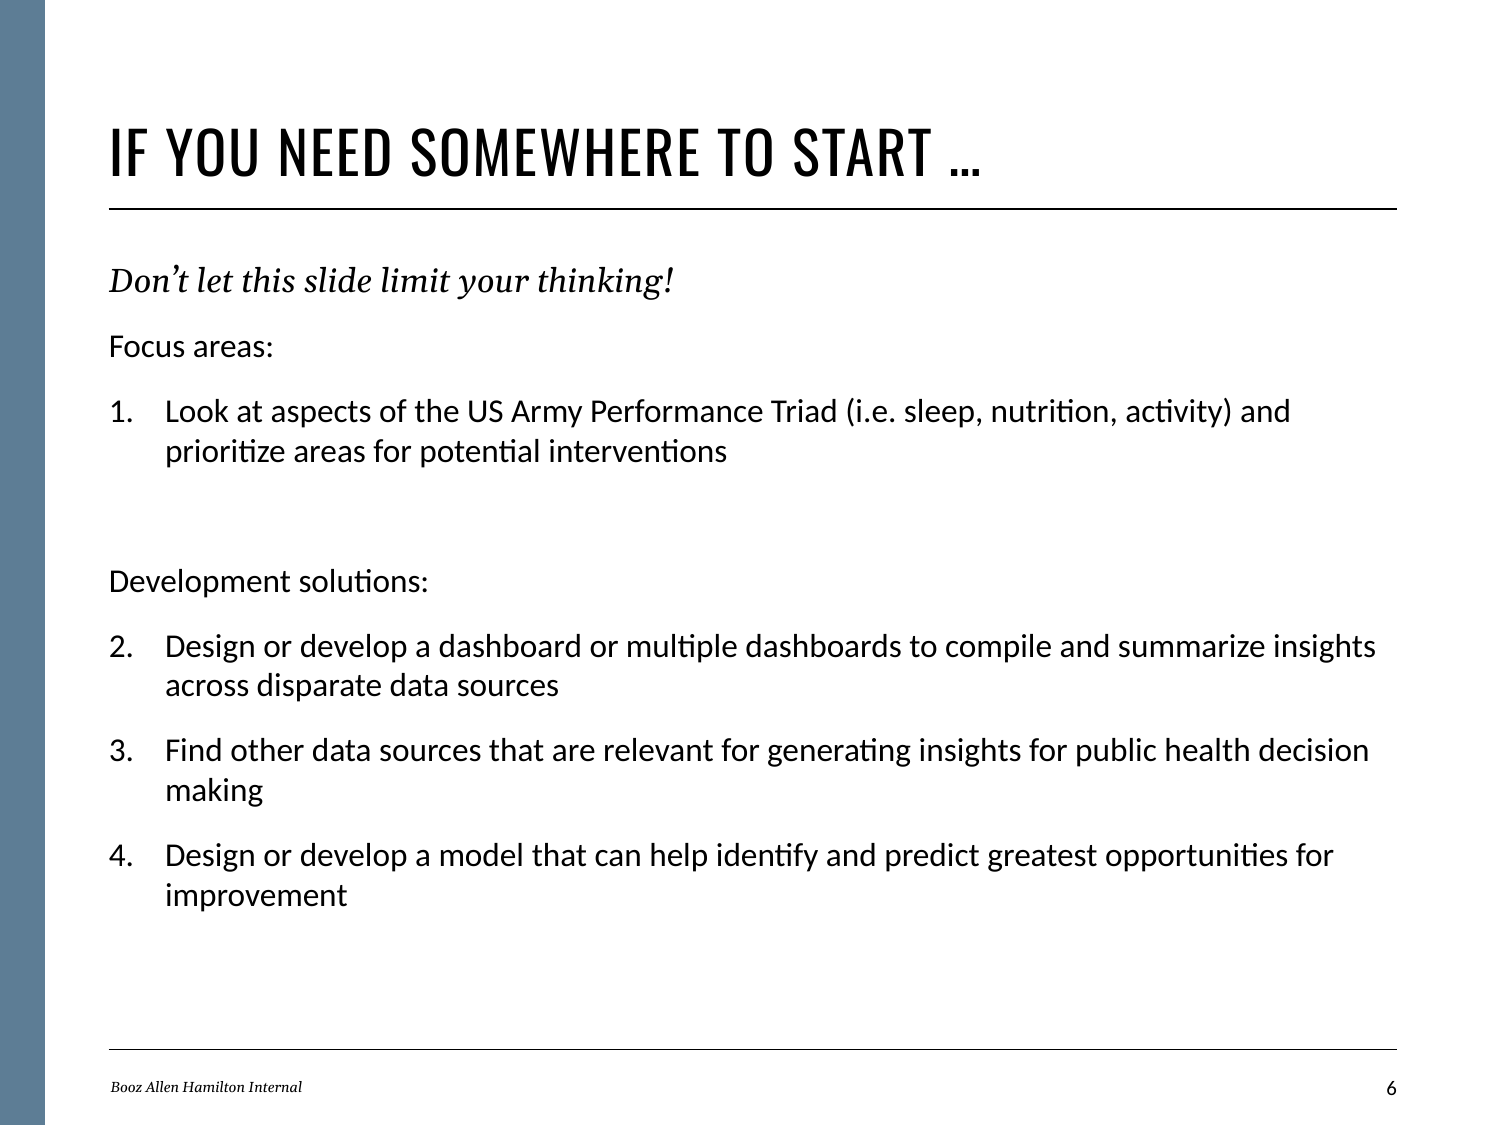

# If you need Somewhere to start …
Don’t let this slide limit your thinking!
Focus areas:
Look at aspects of the US Army Performance Triad (i.e. sleep, nutrition, activity) and prioritize areas for potential interventions

Development solutions:
Design or develop a dashboard or multiple dashboards to compile and summarize insights across disparate data sources
Find other data sources that are relevant for generating insights for public health decision making
Design or develop a model that can help identify and predict greatest opportunities for improvement
Booz Allen Hamilton Internal
6